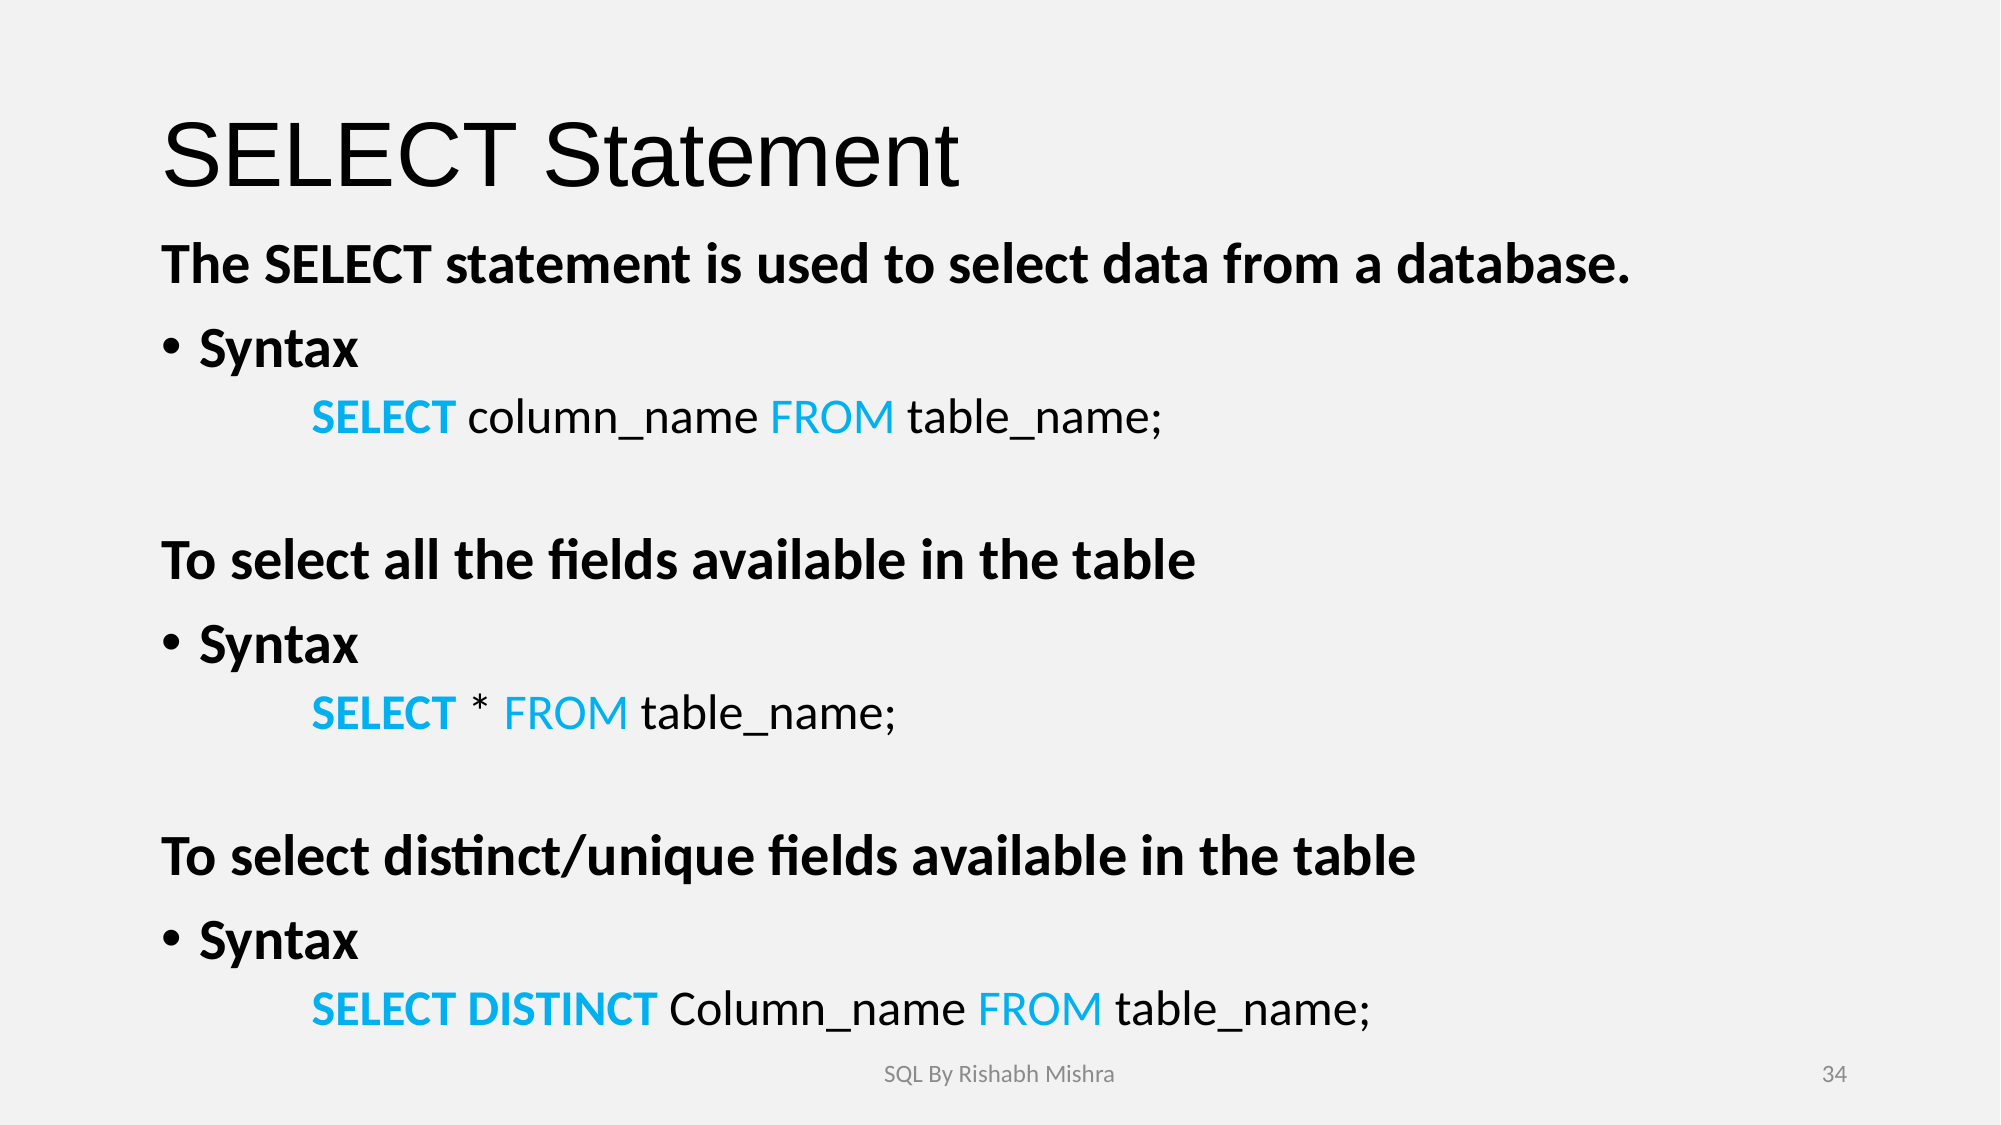

# SELECT Statement
The SELECT statement is used to select data from a database.
Syntax
SELECT column_name FROM table_name;

To select all the fields available in the table
Syntax
SELECT * FROM table_name;

To select distinct/unique fields available in the table
Syntax
SELECT DISTINCT Column_name FROM table_name;

SQL By Rishabh Mishra
34